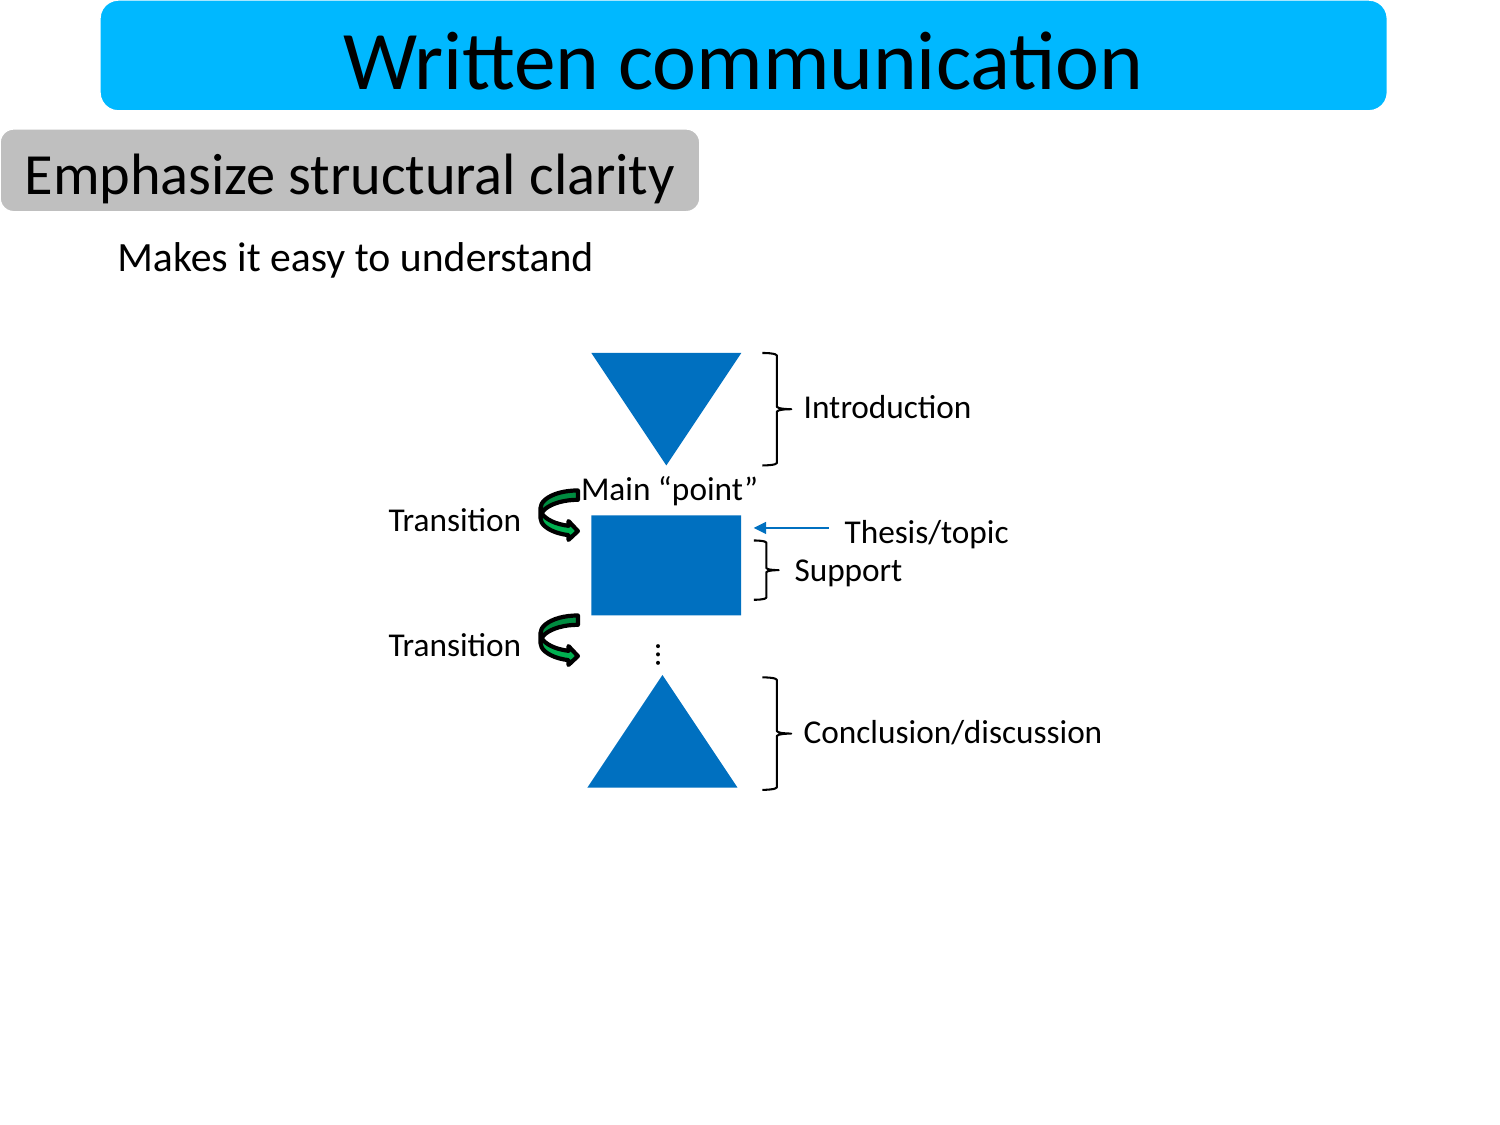

Written communication
Emphasize structural clarity
Makes it easy to understand

Introduction
Main “point”
Transition

Thesis/topic

Support
Transition

…

Conclusion/discussion